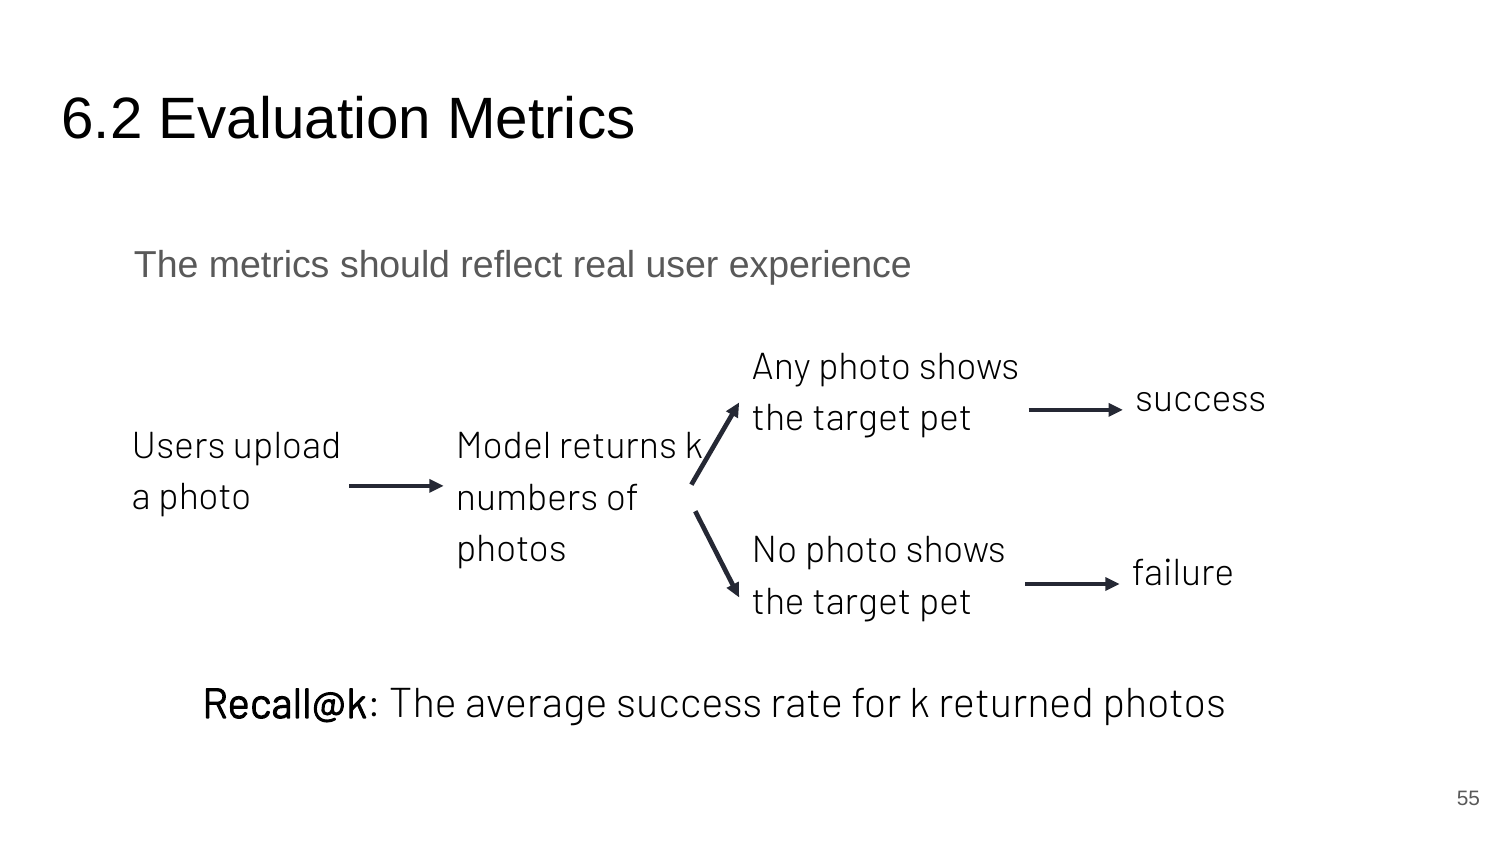

# 6.2 Evaluation Metrics
The metrics should reflect real user experience

Any photo shows the target pet

success

Users upload a photo

Model returns k numbers of  photos

No photo shows the target pet

failure

Recall@k: The average success rate for k returned photos

55